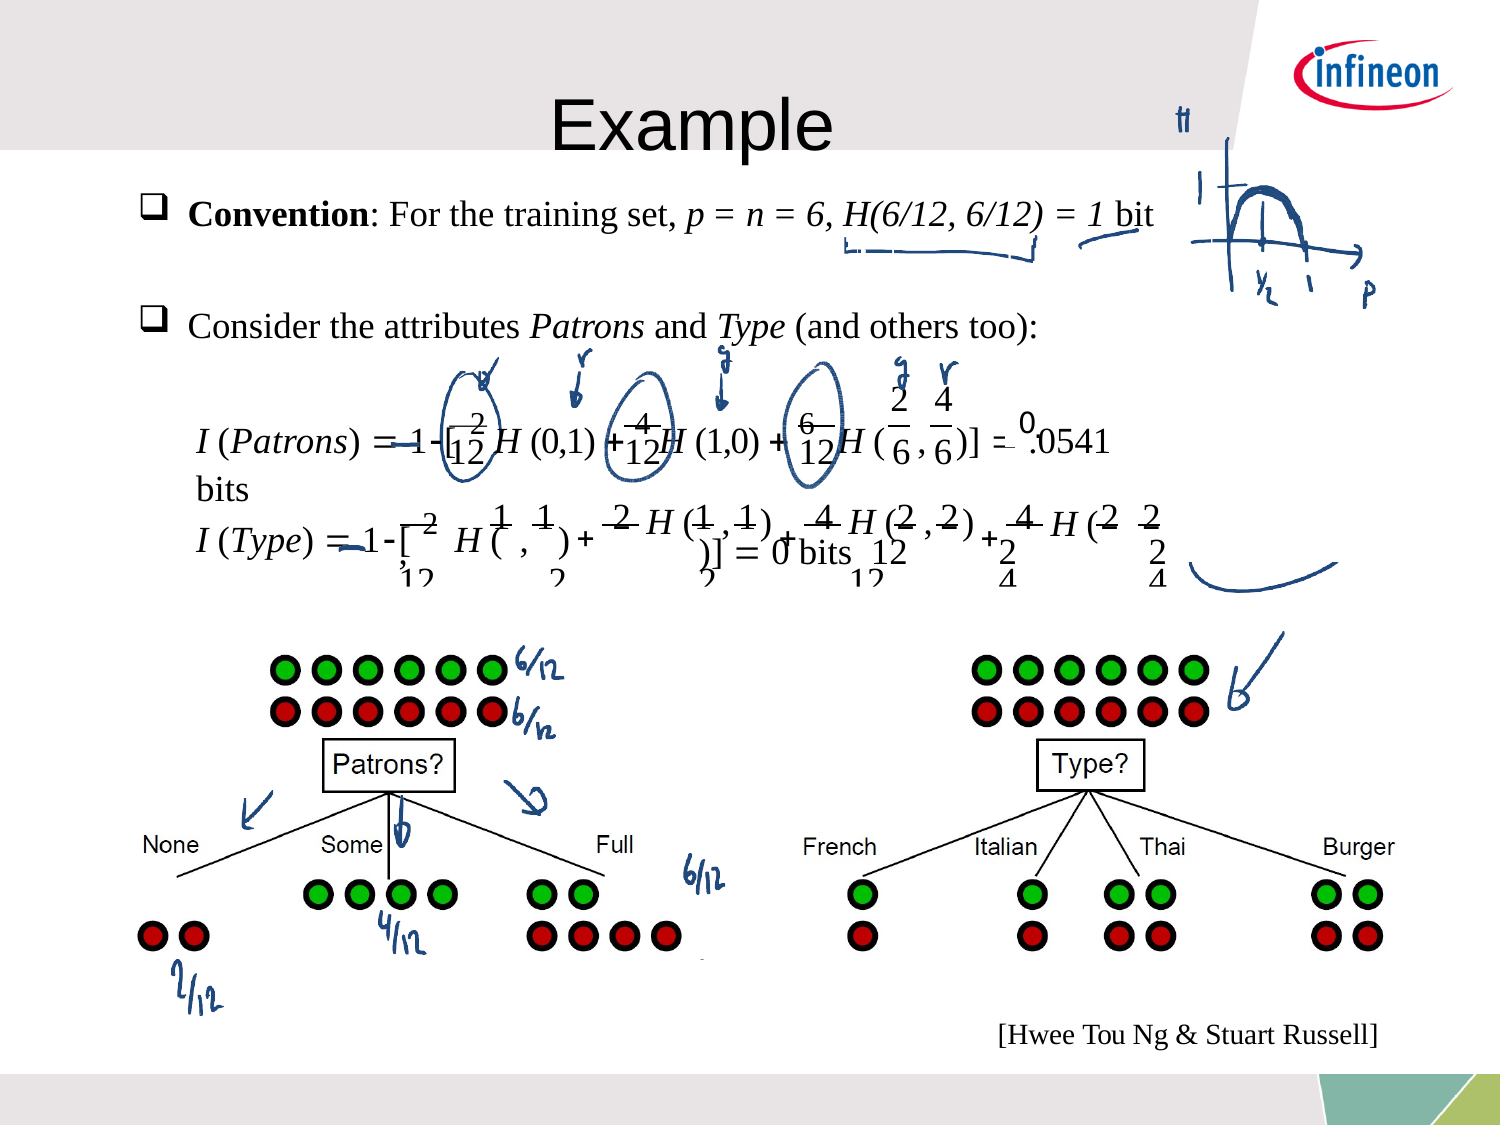

# Example

Convention: For the training set, p = n = 6, H(6/12, 6/12) = 1 bit

Consider the attributes Patrons and Type (and others too):

2	4

I (Patrons) = 1−[ 2 H (0,1) + 4 H (1,0) + 6  H (	,	)] = .0541 bits
0
.
12	12	12	6	6

1	1	+ 2
1	1	+ 4
2	2	+  4	2	2
H (		,		)] = 0 bits  12	2	2	12	2	2	12	4	4	12	4		4
I (Type) = 1−[ 2  H (	,	)
H (	,	)
H (	,	)

[Hwee Tou Ng & Stuart Russell]